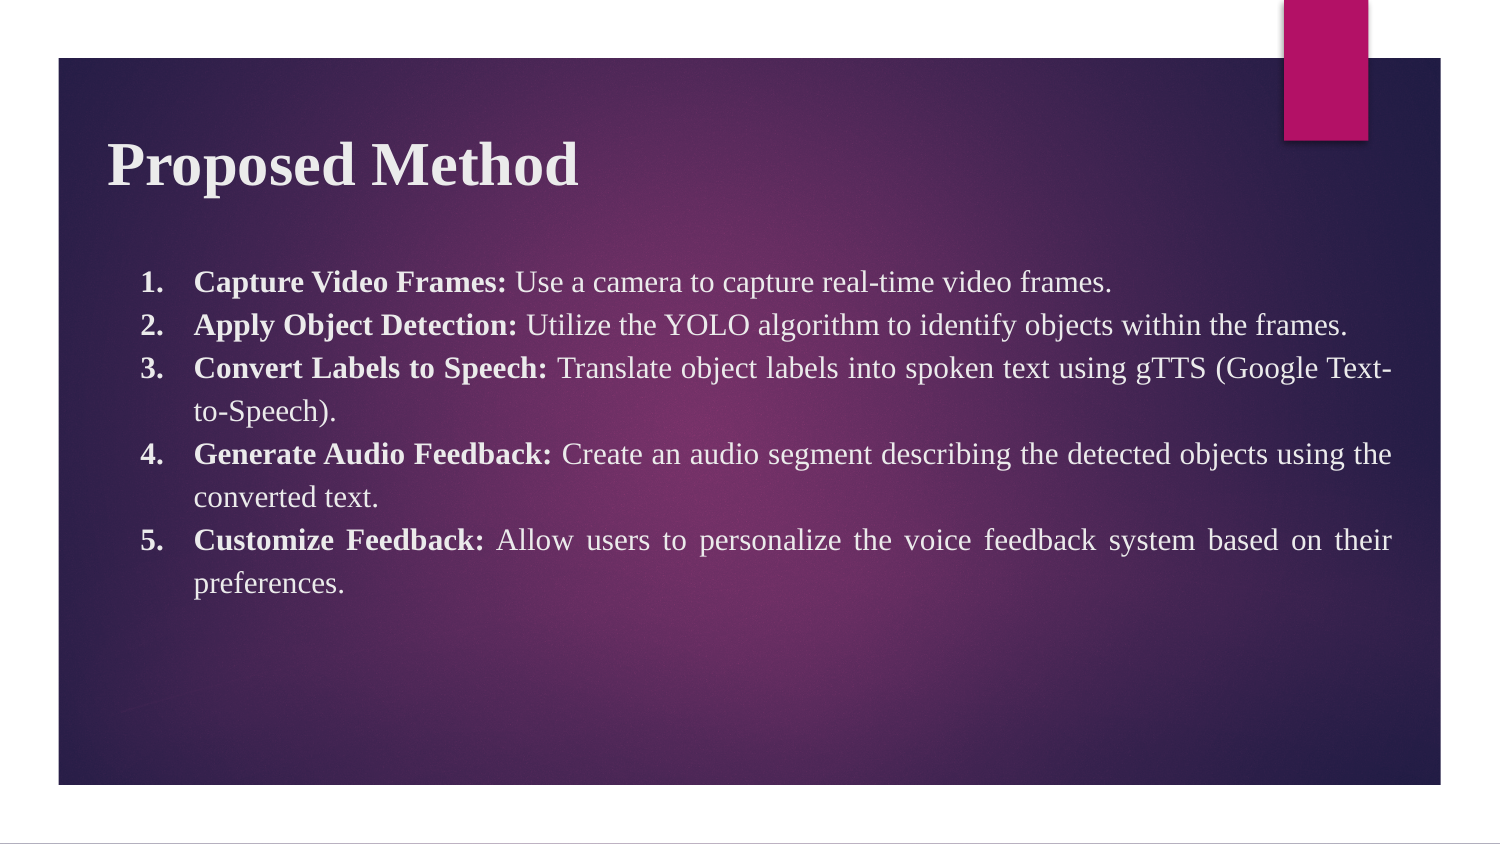

Proposed Method

Capture Video Frames: Use a camera to capture real-time video frames.
Apply Object Detection: Utilize the YOLO algorithm to identify objects within the frames.
Convert Labels to Speech: Translate object labels into spoken text using gTTS (Google Text-to-Speech).
Generate Audio Feedback: Create an audio segment describing the detected objects using the converted text.
Customize Feedback: Allow users to personalize the voice feedback system based on their preferences.